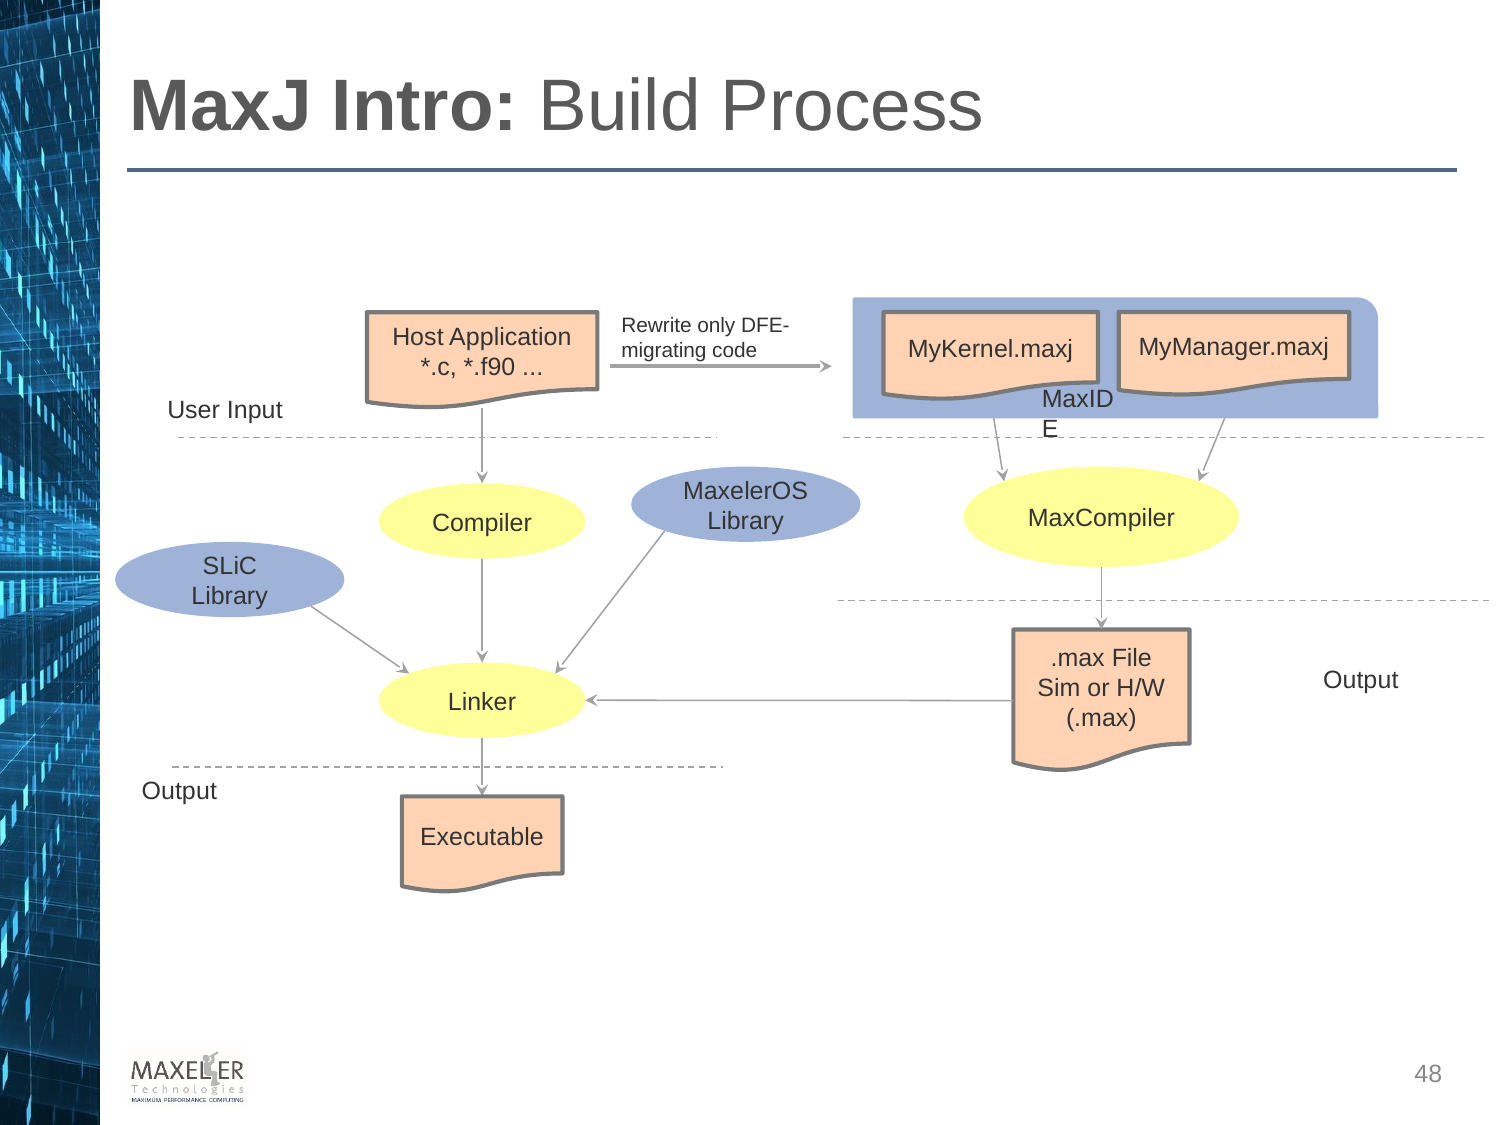

MaxJ Intro: Build Process

Rewrite only DFE- migrating code

MyKernel.maxj
MyManager.maxj
Host Application *.c, *.f90 ...
MaxIDE
User Input
MaxCompiler
MaxelerOS
Library
SLiC
Library
Compiler
.max File
Sim or H/W
(.max)
Output
Linker
Output
Executable
48